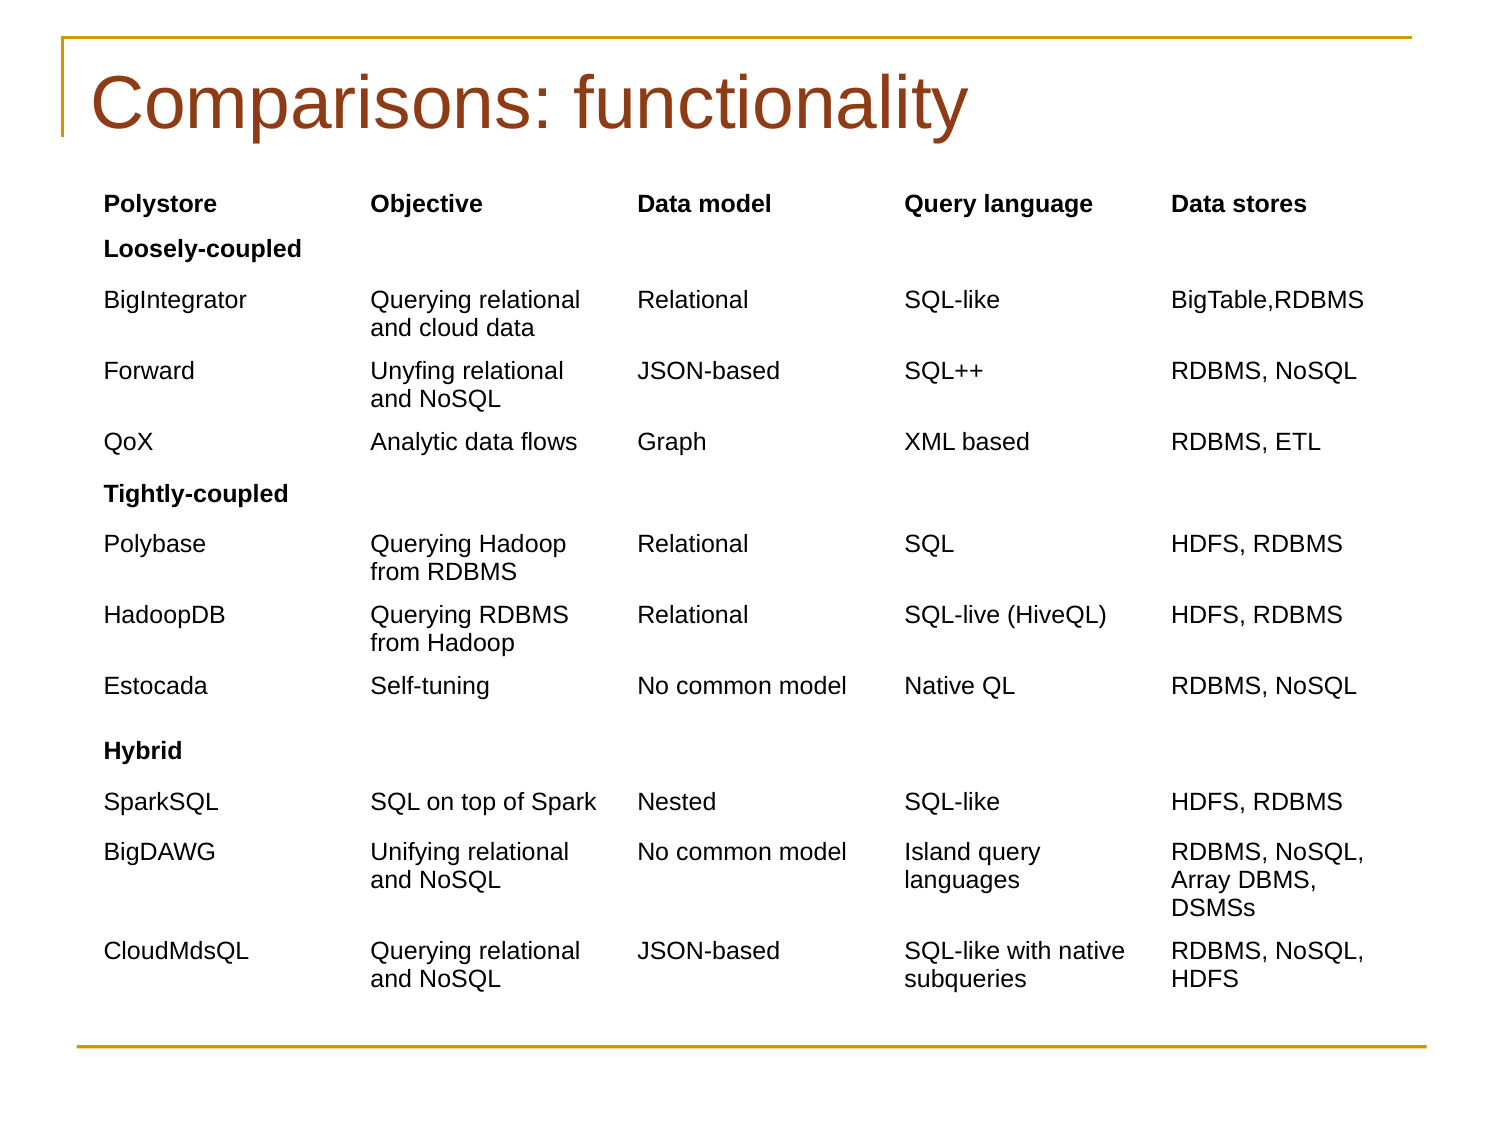

# Comparisons: functionality
| Polystore | Objective | Data model | Query language | Data stores |
| --- | --- | --- | --- | --- |
| Loosely-coupled |  |  |  |  |
| BigIntegrator | Querying relational and cloud data | Relational | SQL-like | BigTable,RDBMS |
| Forward | Unyfing relational and NoSQL | JSON-based | SQL++ | RDBMS, NoSQL |
| QoX | Analytic data flows | Graph | XML based | RDBMS, ETL |
| Tightly-coupled |  |  |  |  |
| Polybase | Querying Hadoop from RDBMS | Relational | SQL | HDFS, RDBMS |
| HadoopDB | Querying RDBMS from Hadoop | Relational | SQL-live (HiveQL) | HDFS, RDBMS |
| Estocada | Self-tuning | No common model | Native QL | RDBMS, NoSQL |
| Hybrid |  |  |  |  |
| SparkSQL | SQL on top of Spark | Nested | SQL-like | HDFS, RDBMS |
| BigDAWG | Unifying relational and NoSQL | No common model | Island query languages | RDBMS, NoSQL, Array DBMS, DSMSs |
| CloudMdsQL | Querying relational and NoSQL | JSON-based | SQL-like with native subqueries | RDBMS, NoSQL, HDFS |